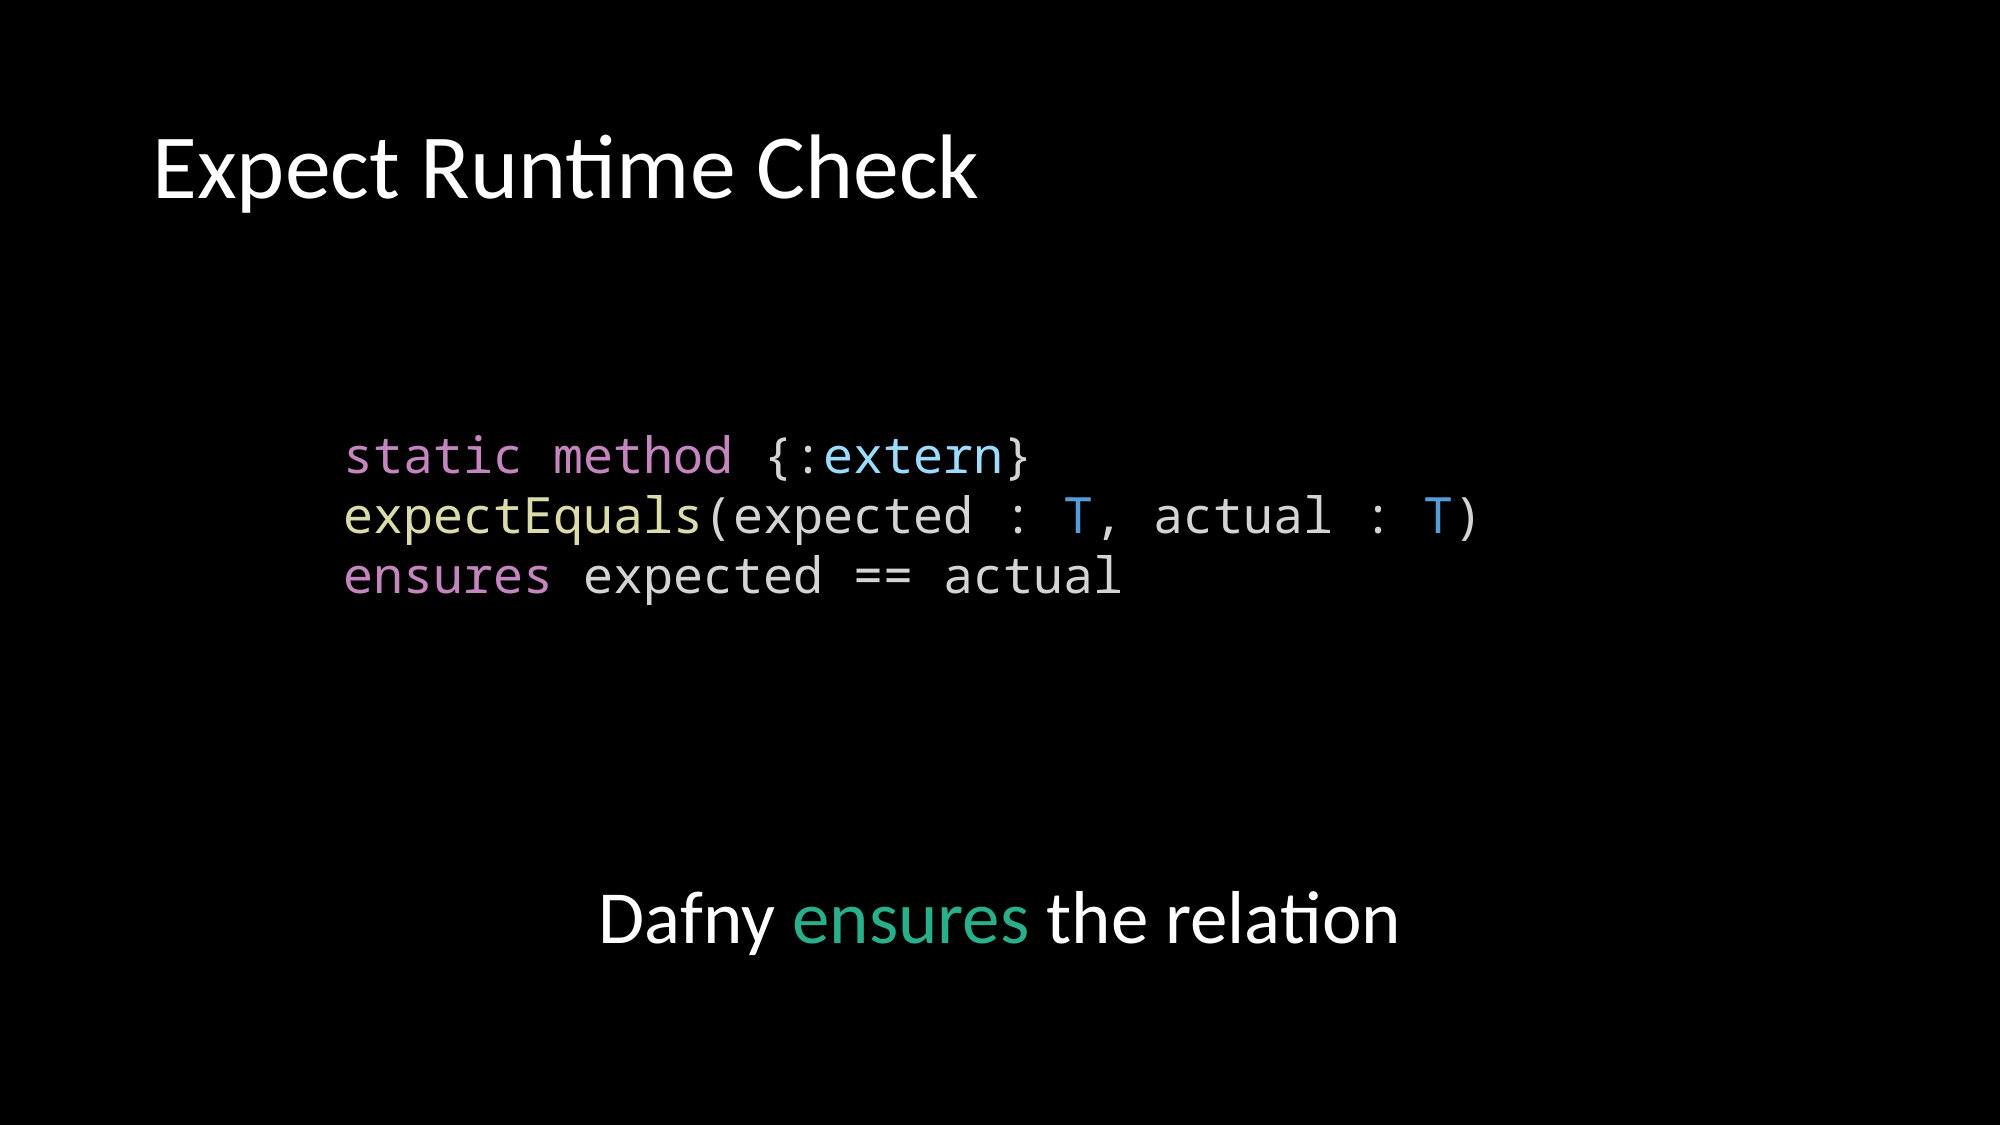

# Expect Runtime Check
static method {:extern} expectEquals(expected : T, actual : T)
ensures expected == actual
Dafny ensures the relation